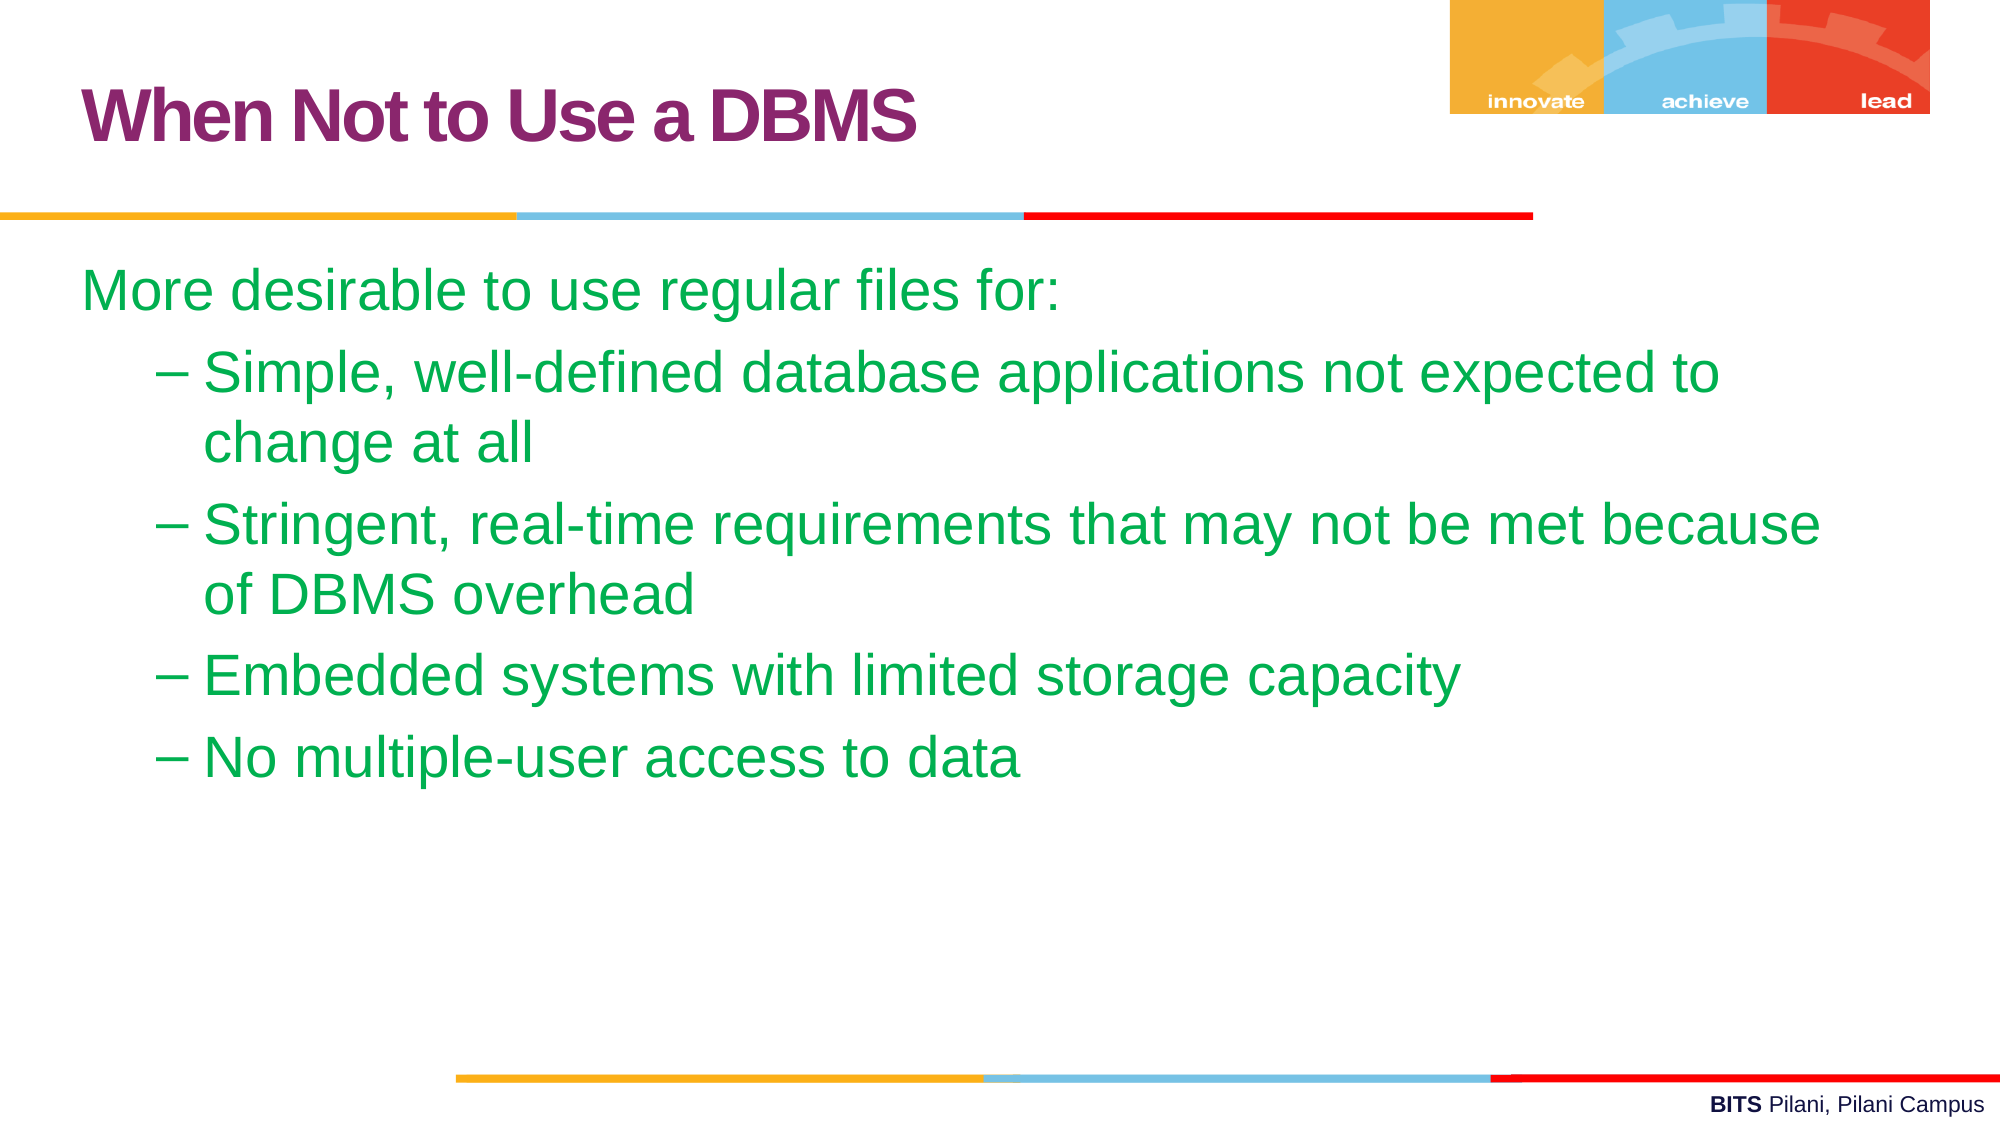

When Not to Use a DBMS
More desirable to use regular files for:
Simple, well-defined database applications not expected to change at all
Stringent, real-time requirements that may not be met because of DBMS overhead
Embedded systems with limited storage capacity
No multiple-user access to data